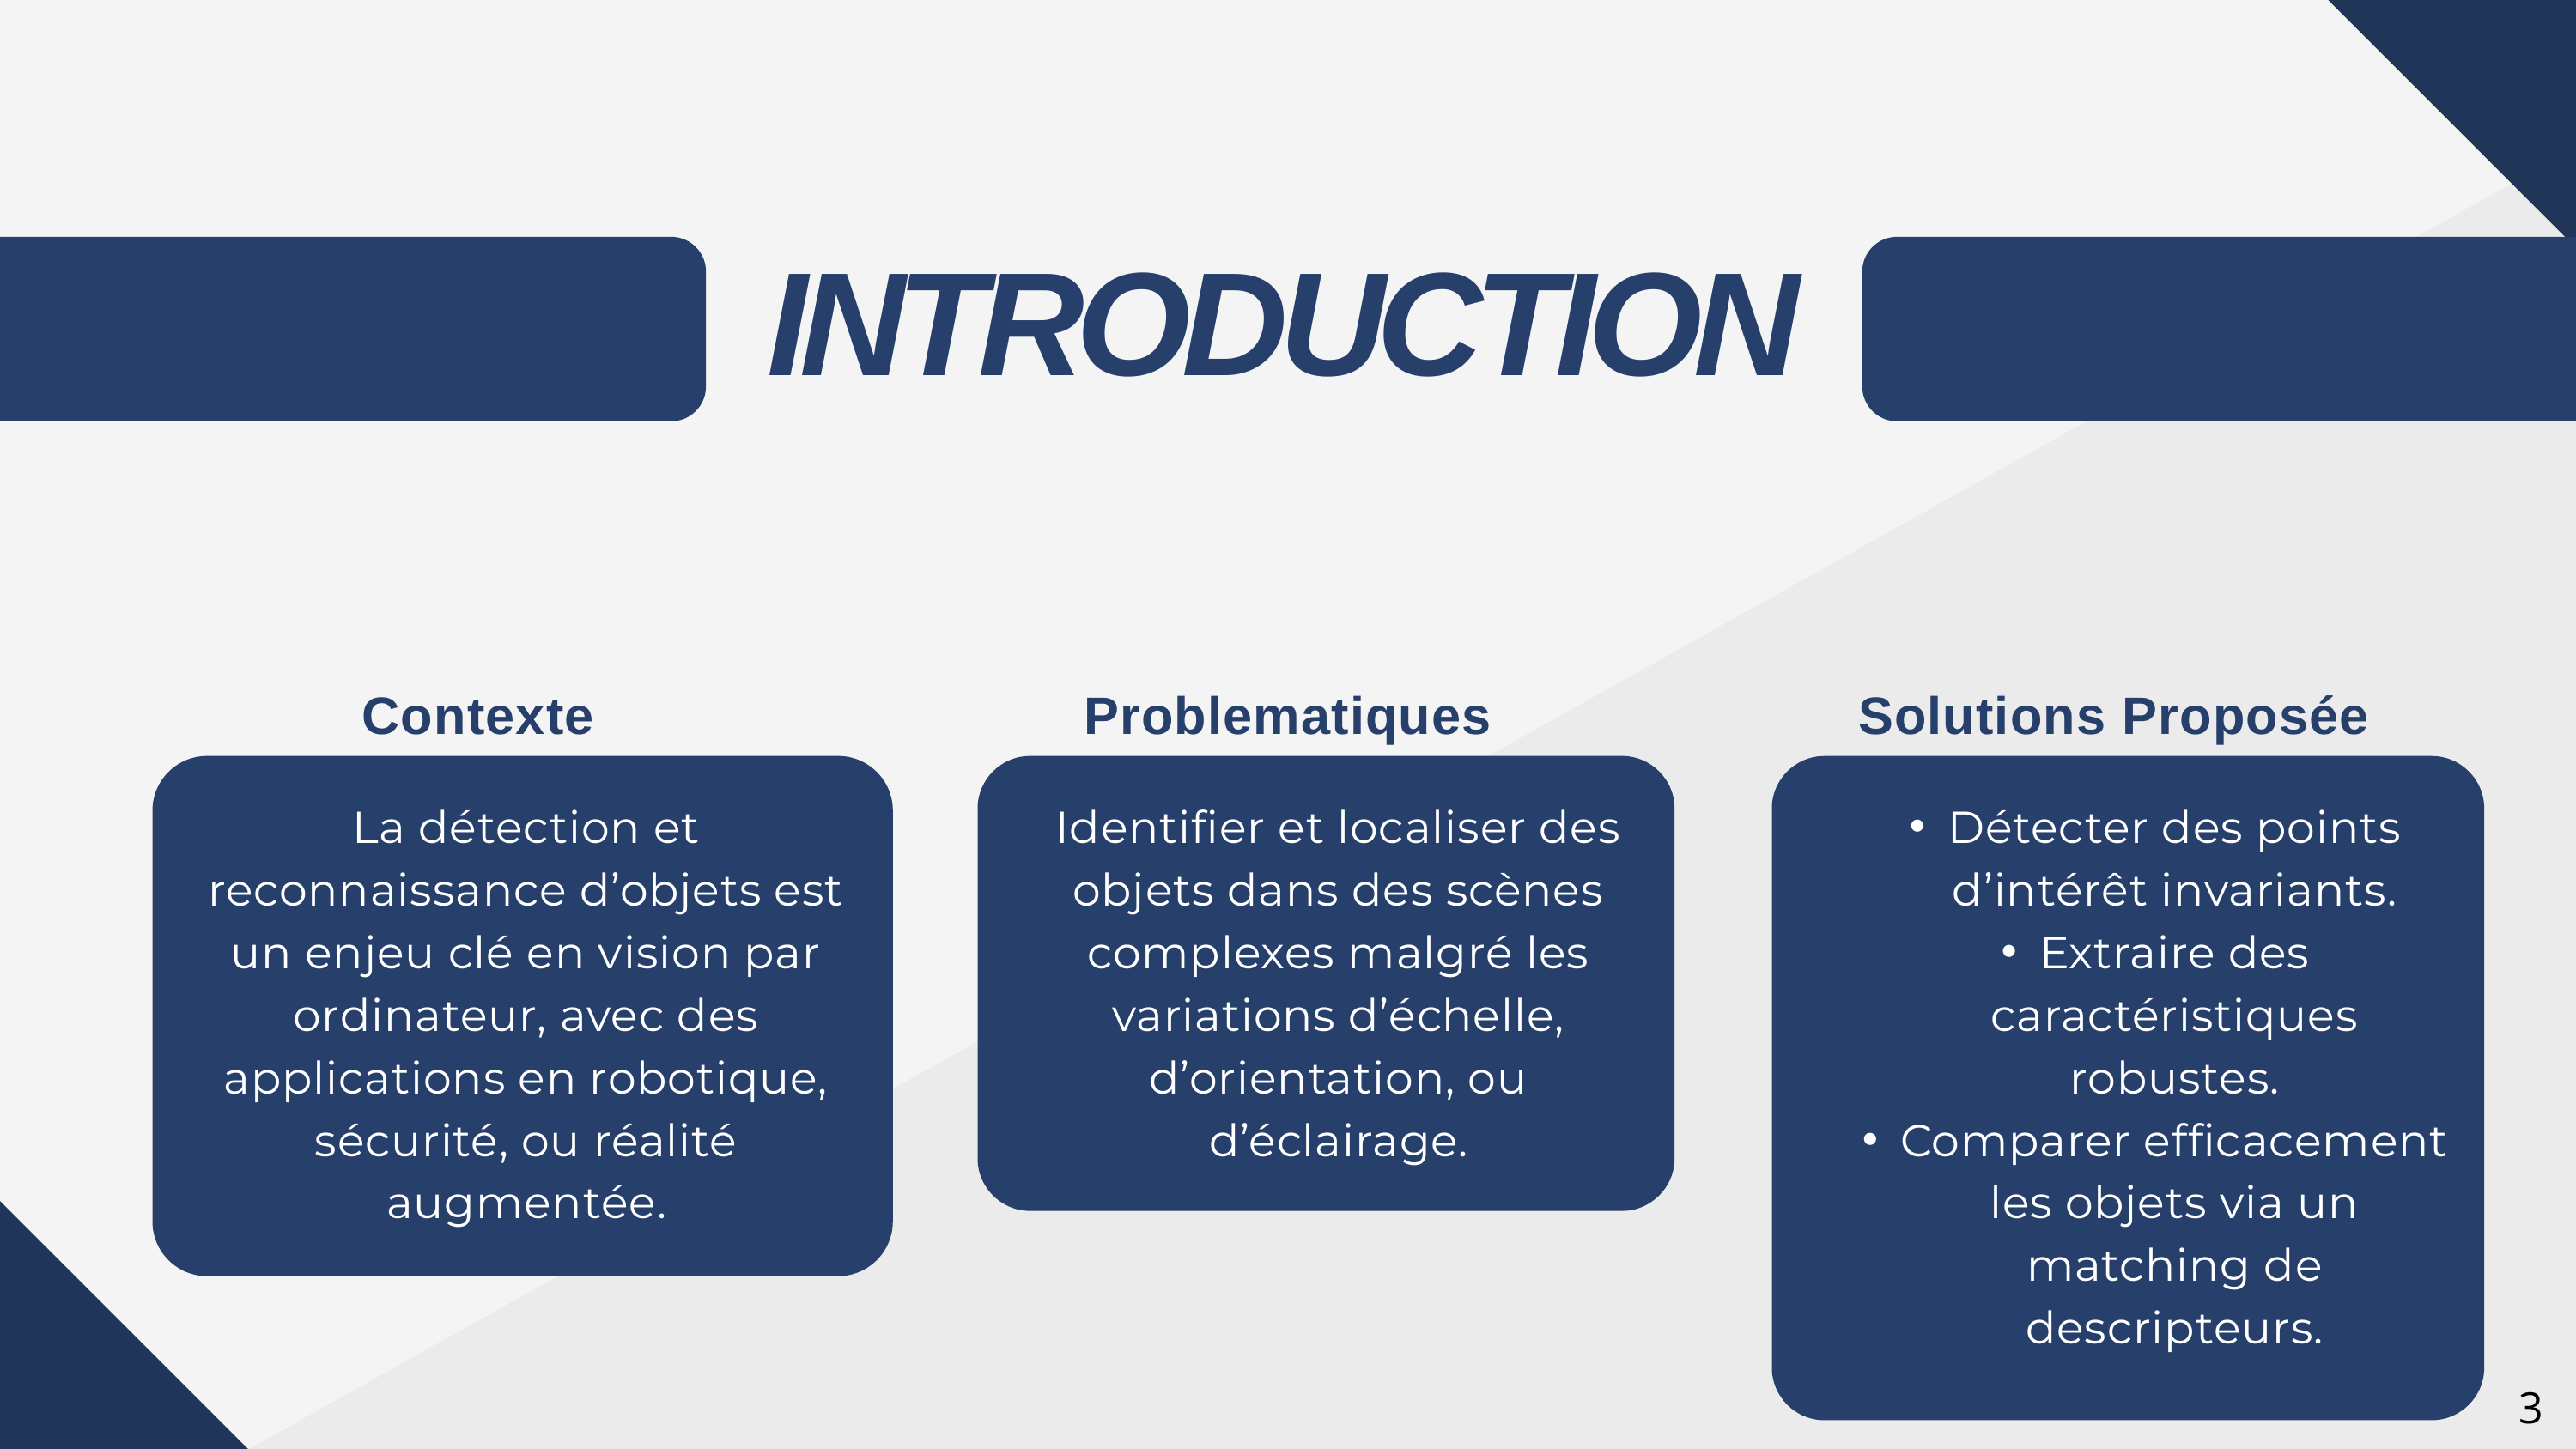

INTRODUCTION
Contexte
Problematiques
Solutions Proposée

La détection et reconnaissance d’objets est un enjeu clé en vision par ordinateur, avec des applications en robotique, sécurité, ou réalité augmentée.
Identifier et localiser des objets dans des scènes complexes malgré les variations d’échelle, d’orientation, ou d’éclairage.
Détecter des points d’intérêt invariants.
Extraire des caractéristiques robustes.
Comparer efficacement les objets via un matching de descripteurs.

3